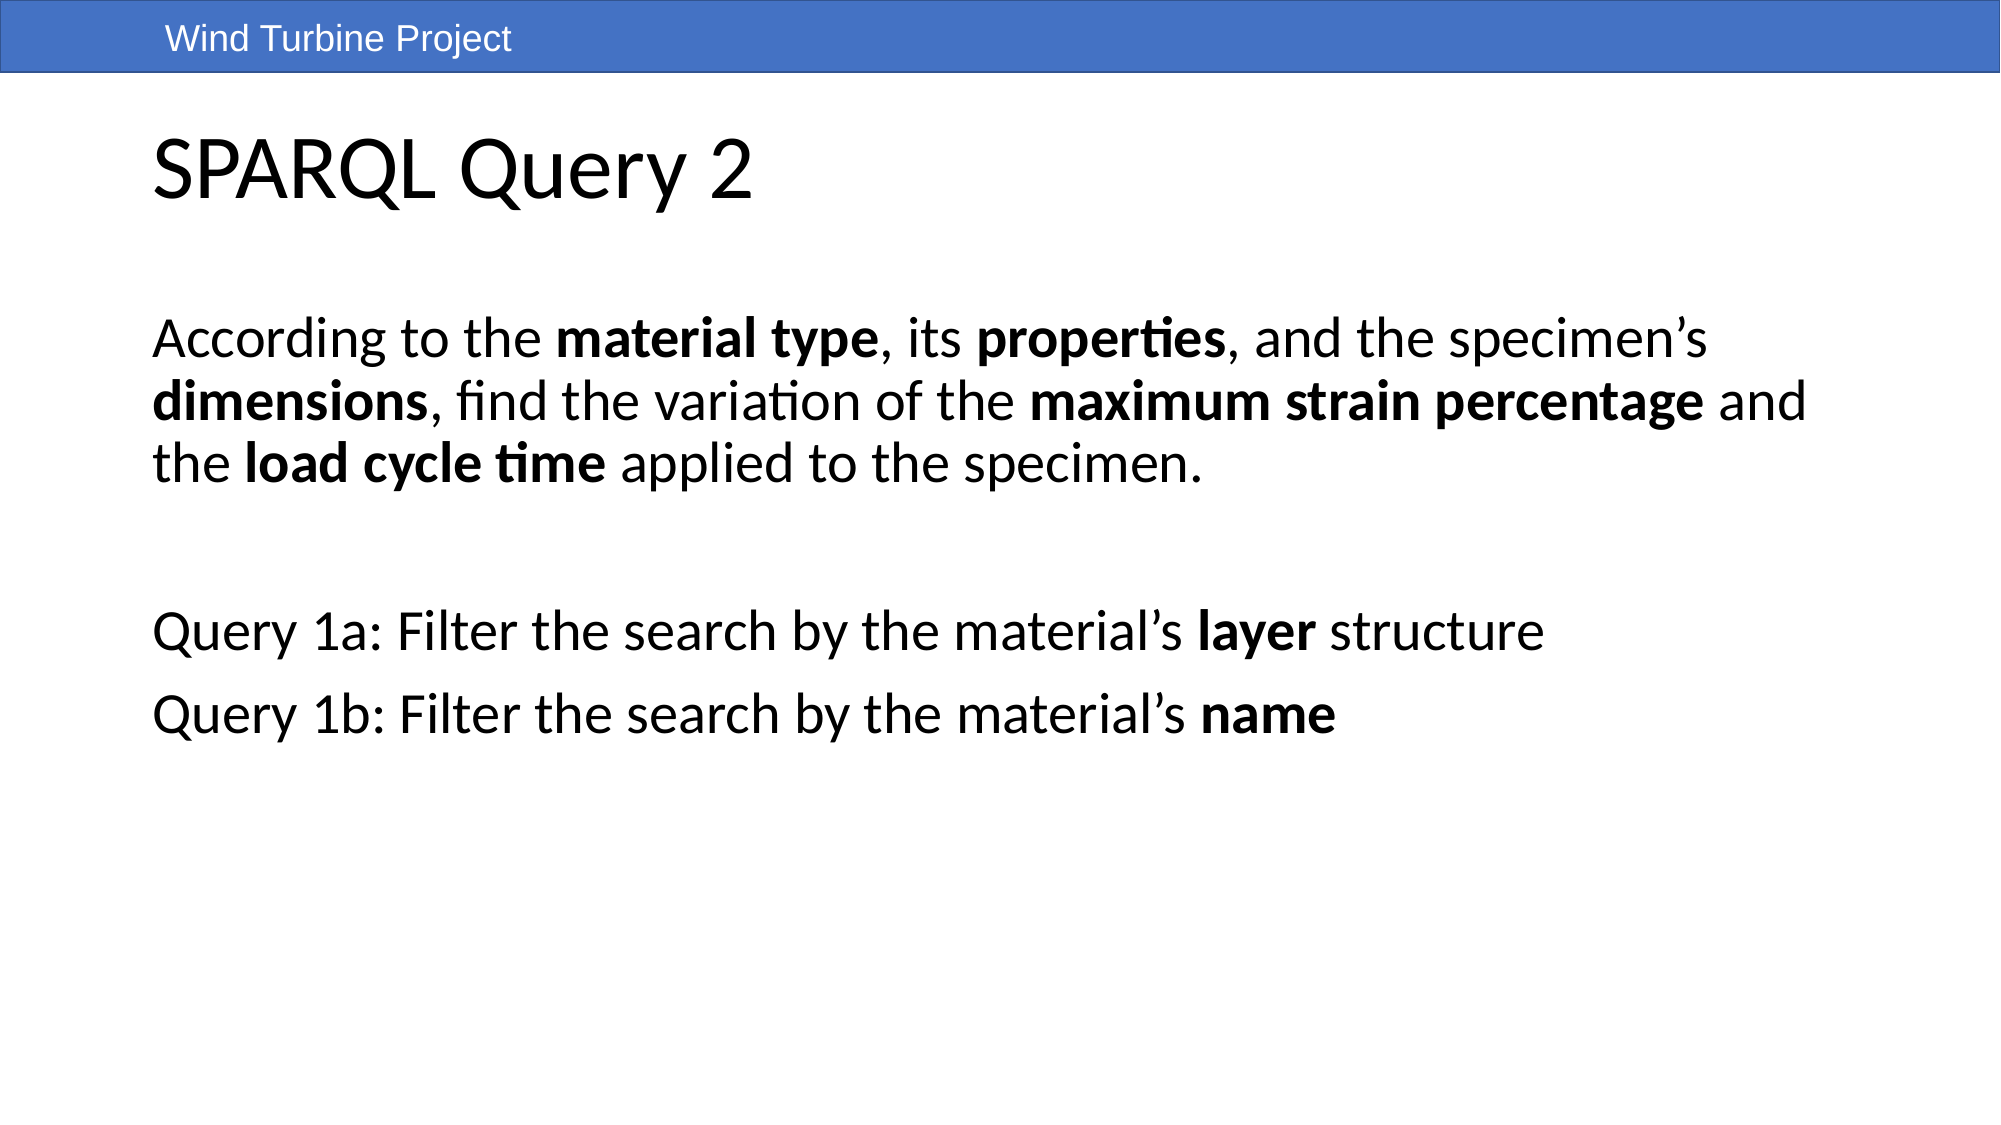

Wind Turbine Project
# SPARQL Query 2
According to the material type, its properties, and the specimen’s dimensions, find the variation of the maximum strain percentage and the load cycle time applied to the specimen.

Query 1a: Filter the search by the material’s layer structure
Query 1b: Filter the search by the material’s name